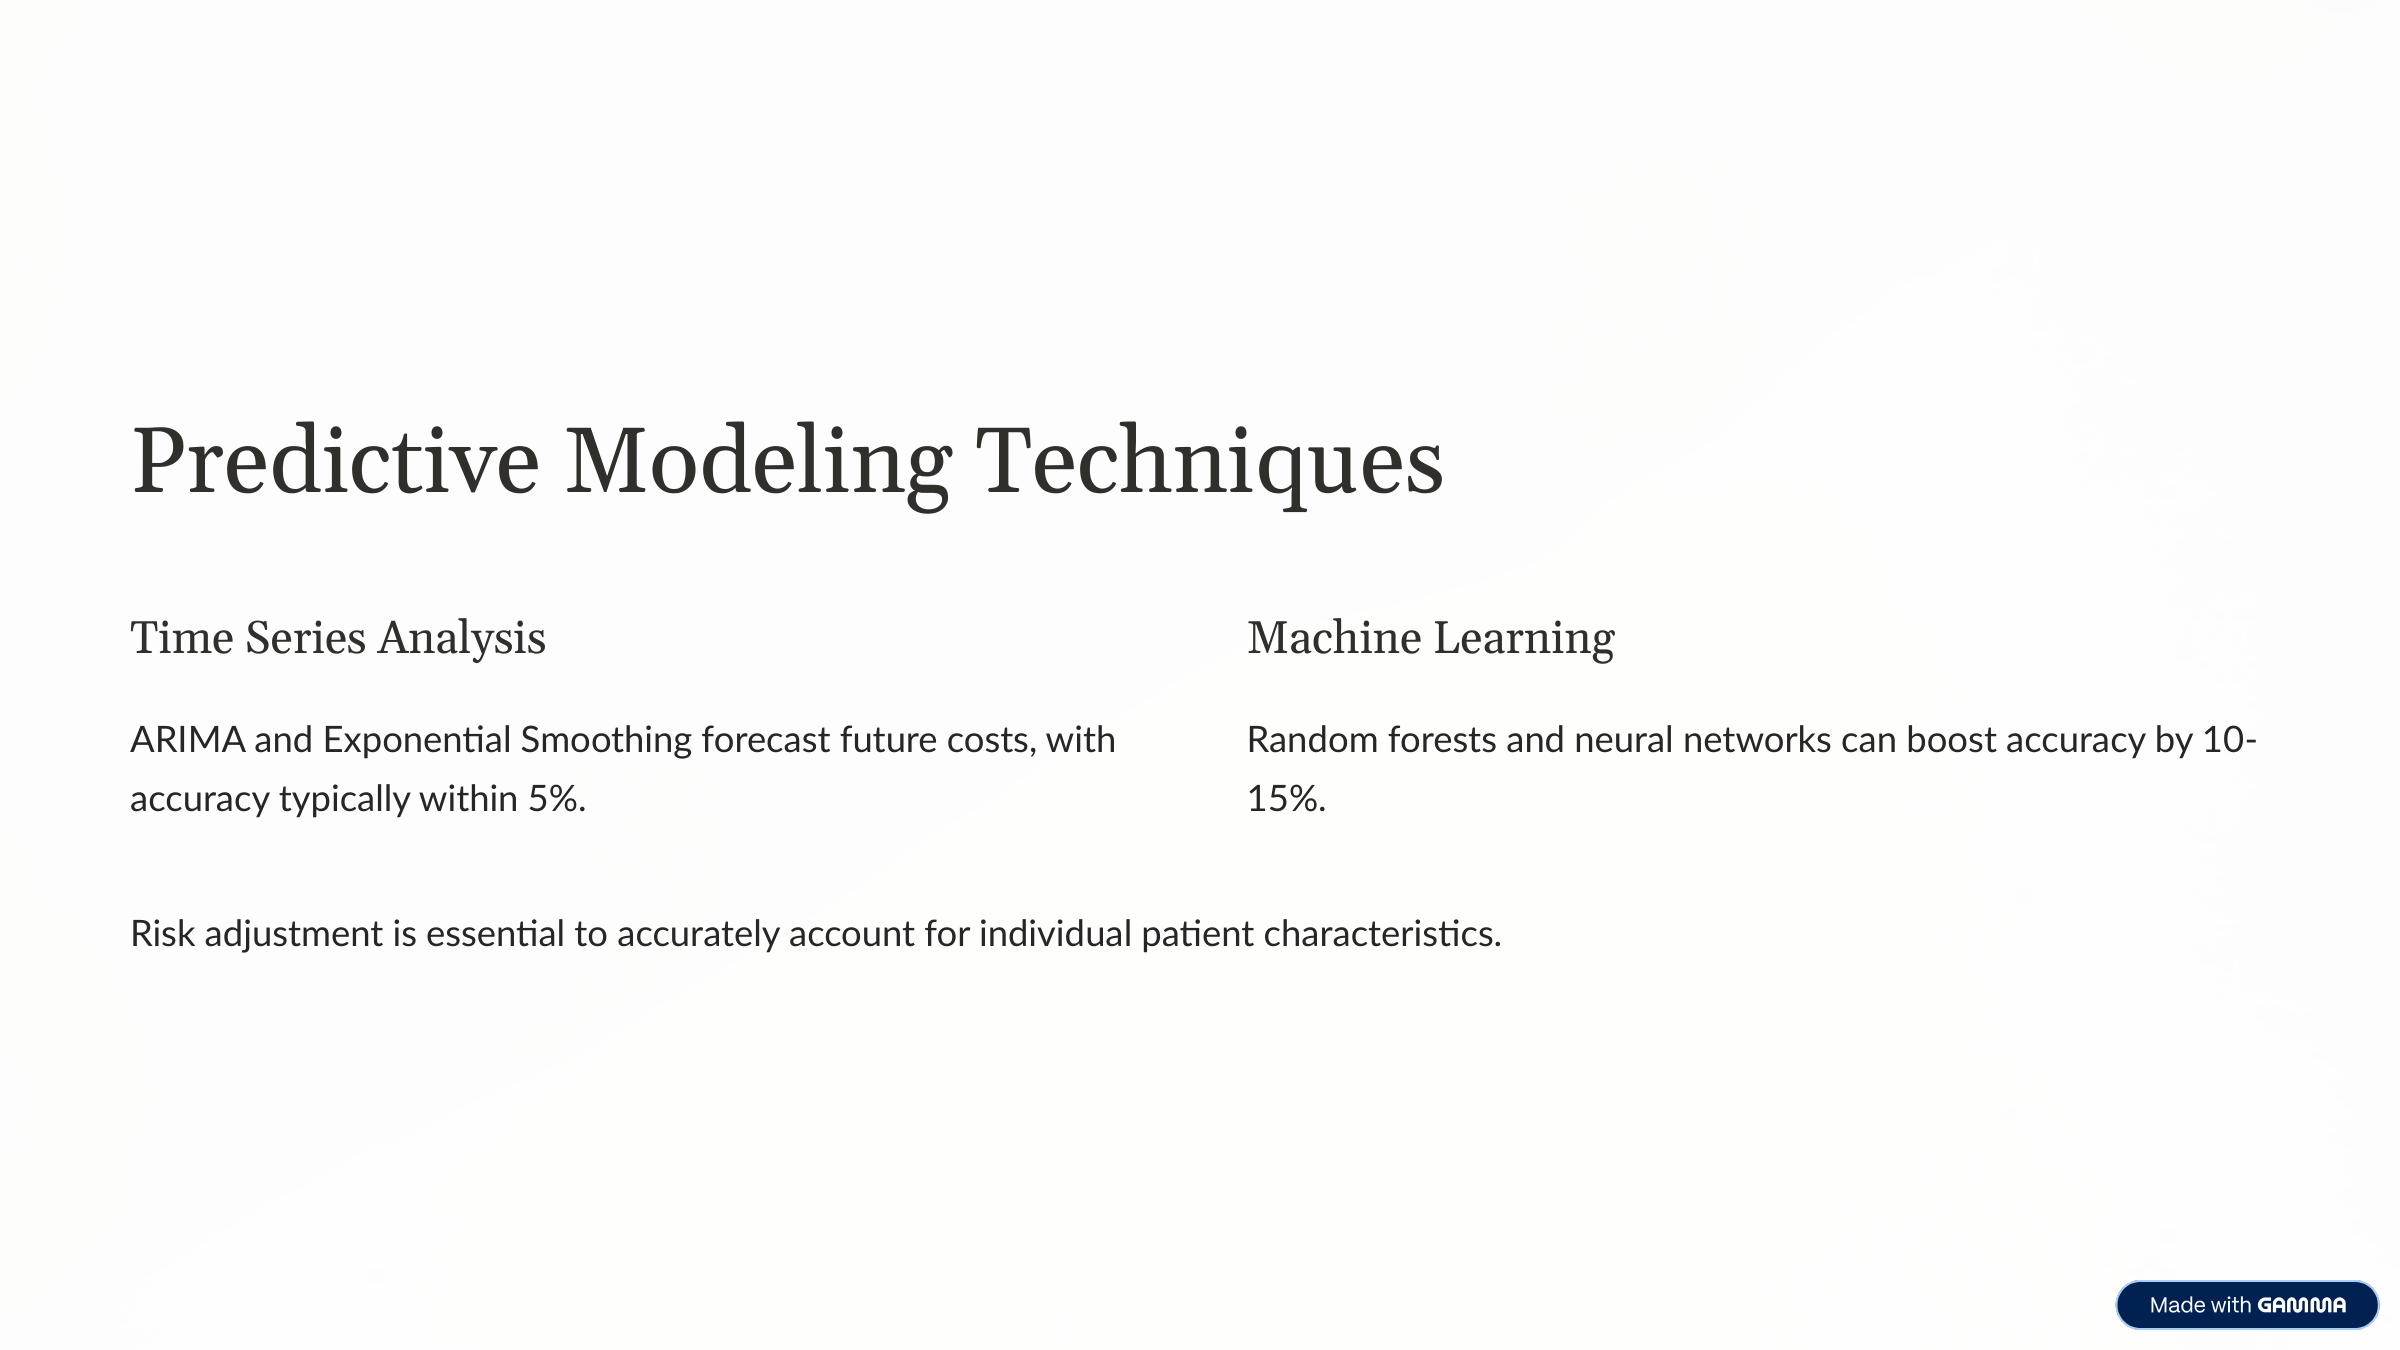

Predictive Modeling Techniques
Time Series Analysis
Machine Learning
ARIMA and Exponential Smoothing forecast future costs, with accuracy typically within 5%.
Random forests and neural networks can boost accuracy by 10-15%.
Risk adjustment is essential to accurately account for individual patient characteristics.